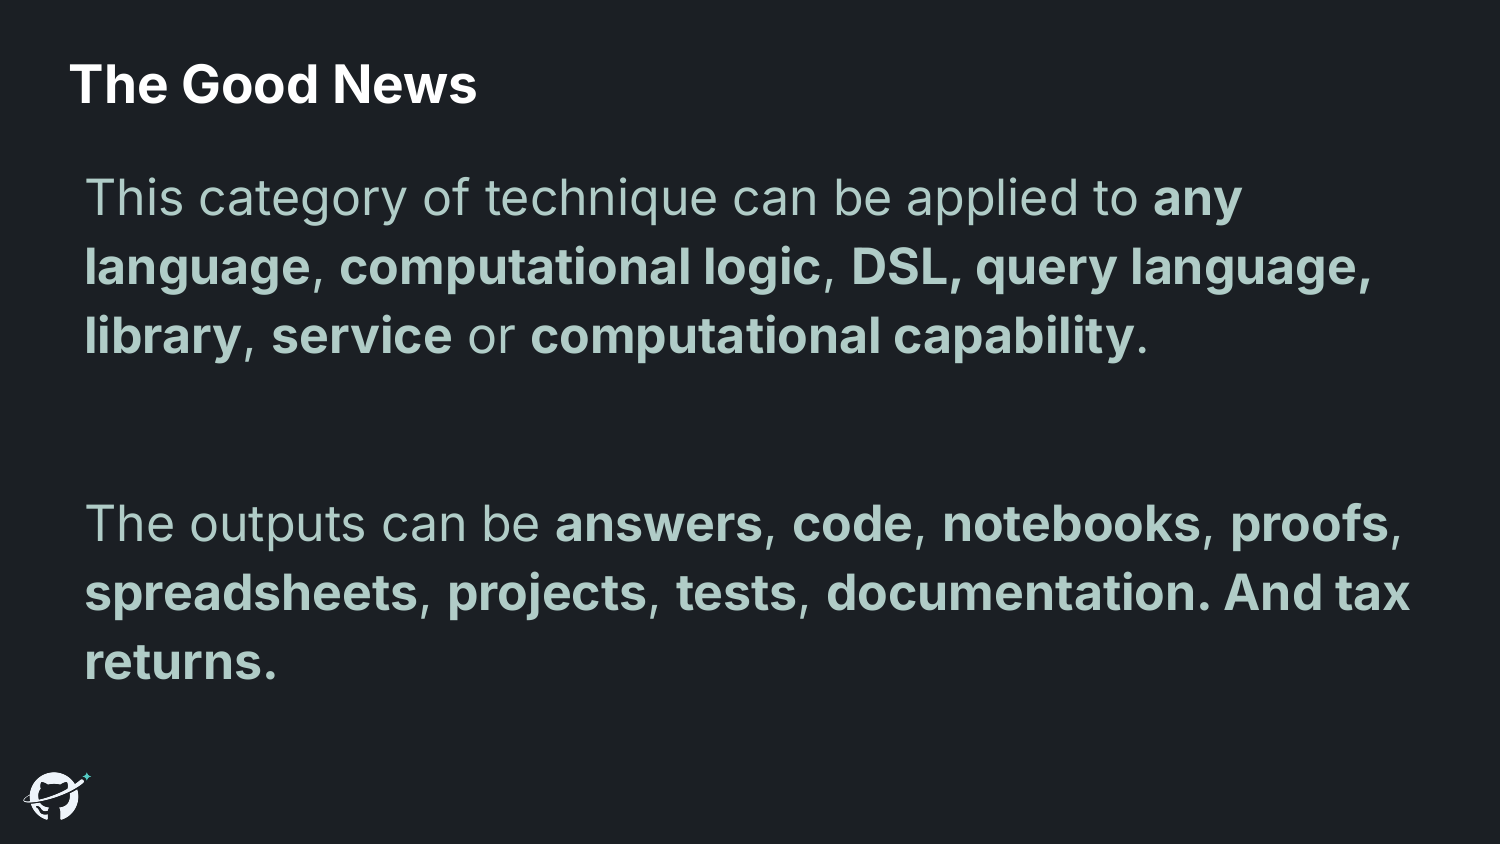

# The Good News
This category of technique can be applied to any language, computational logic, DSL, query language, library, service or computational capability.

The outputs can be answers, code, notebooks, proofs, spreadsheets, projects, tests, documentation. And tax returns.